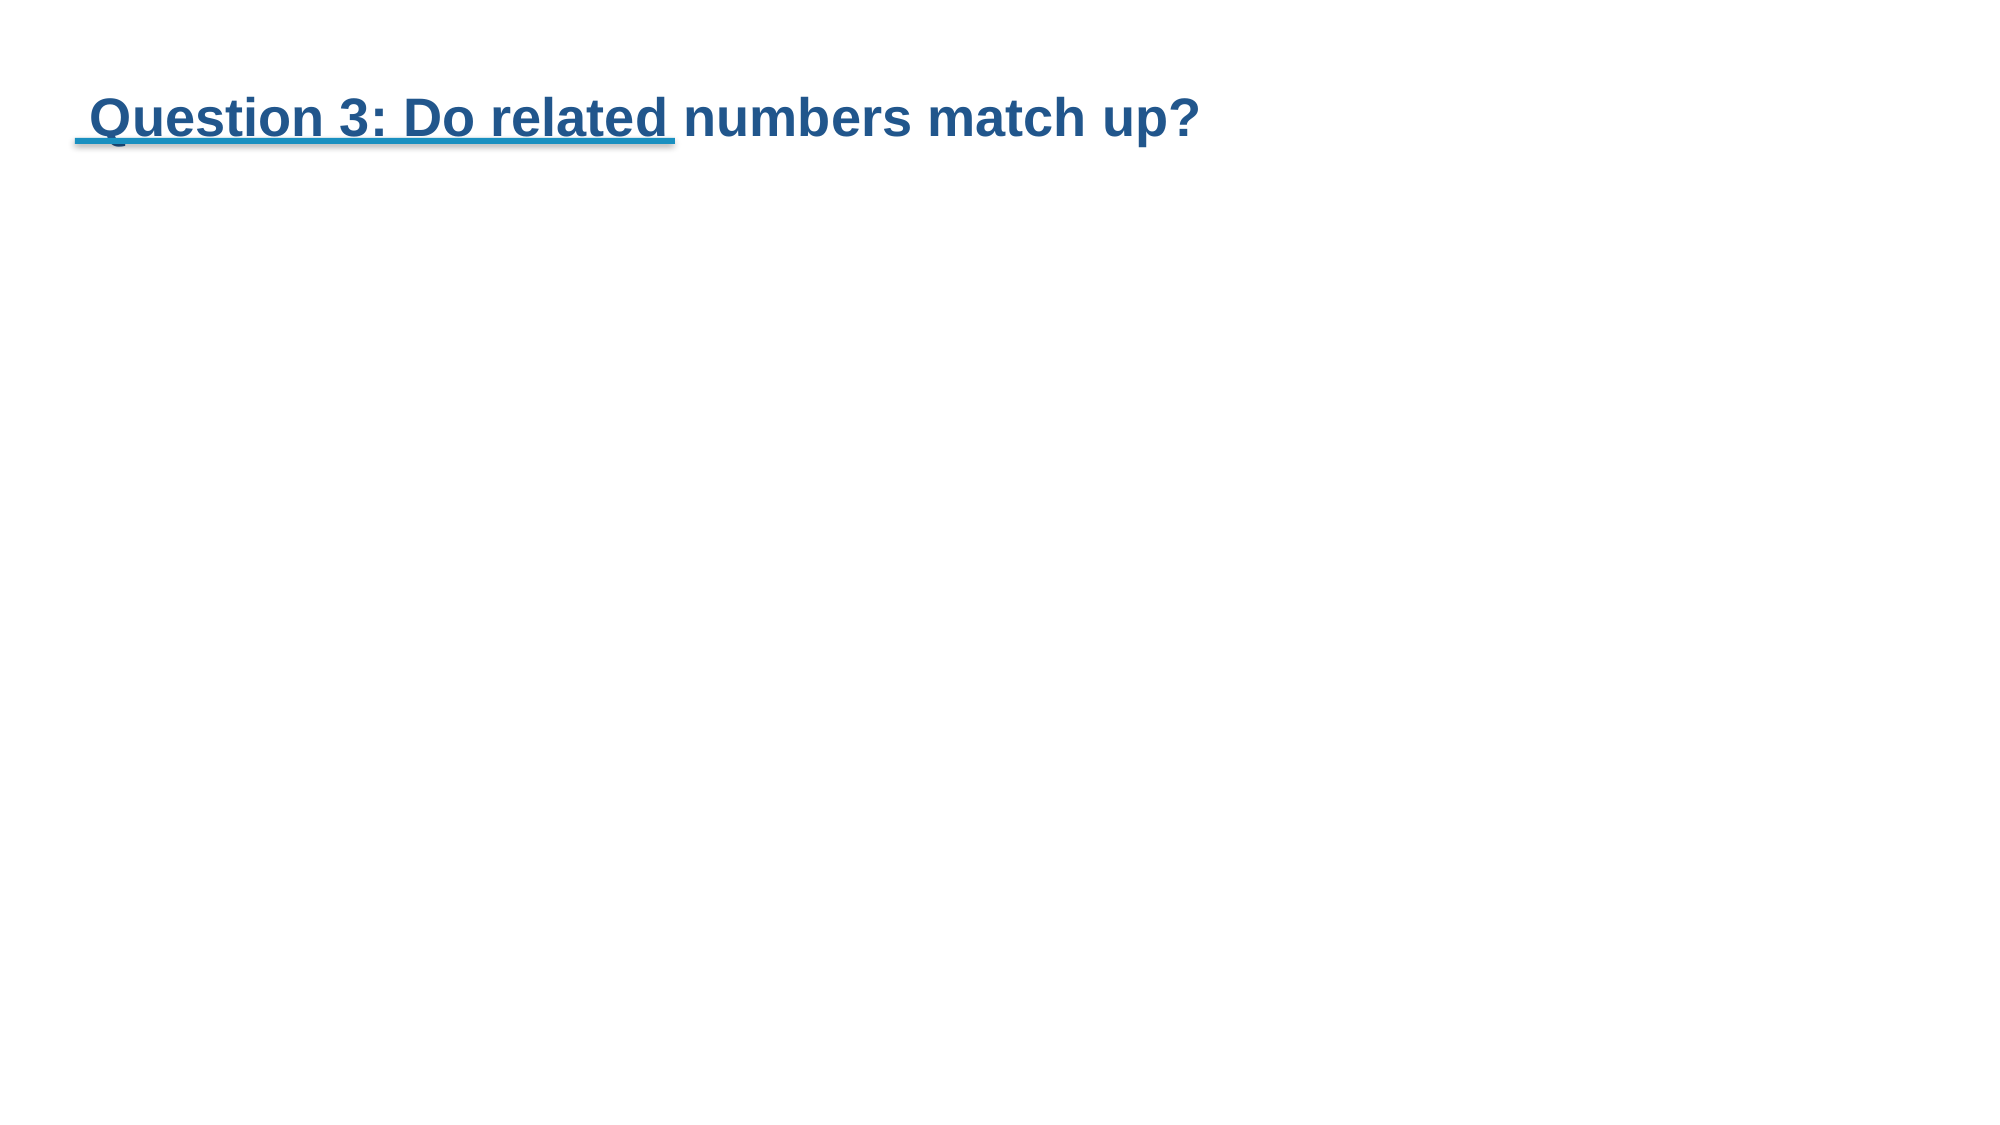

Question 3: Do related numbers match up?